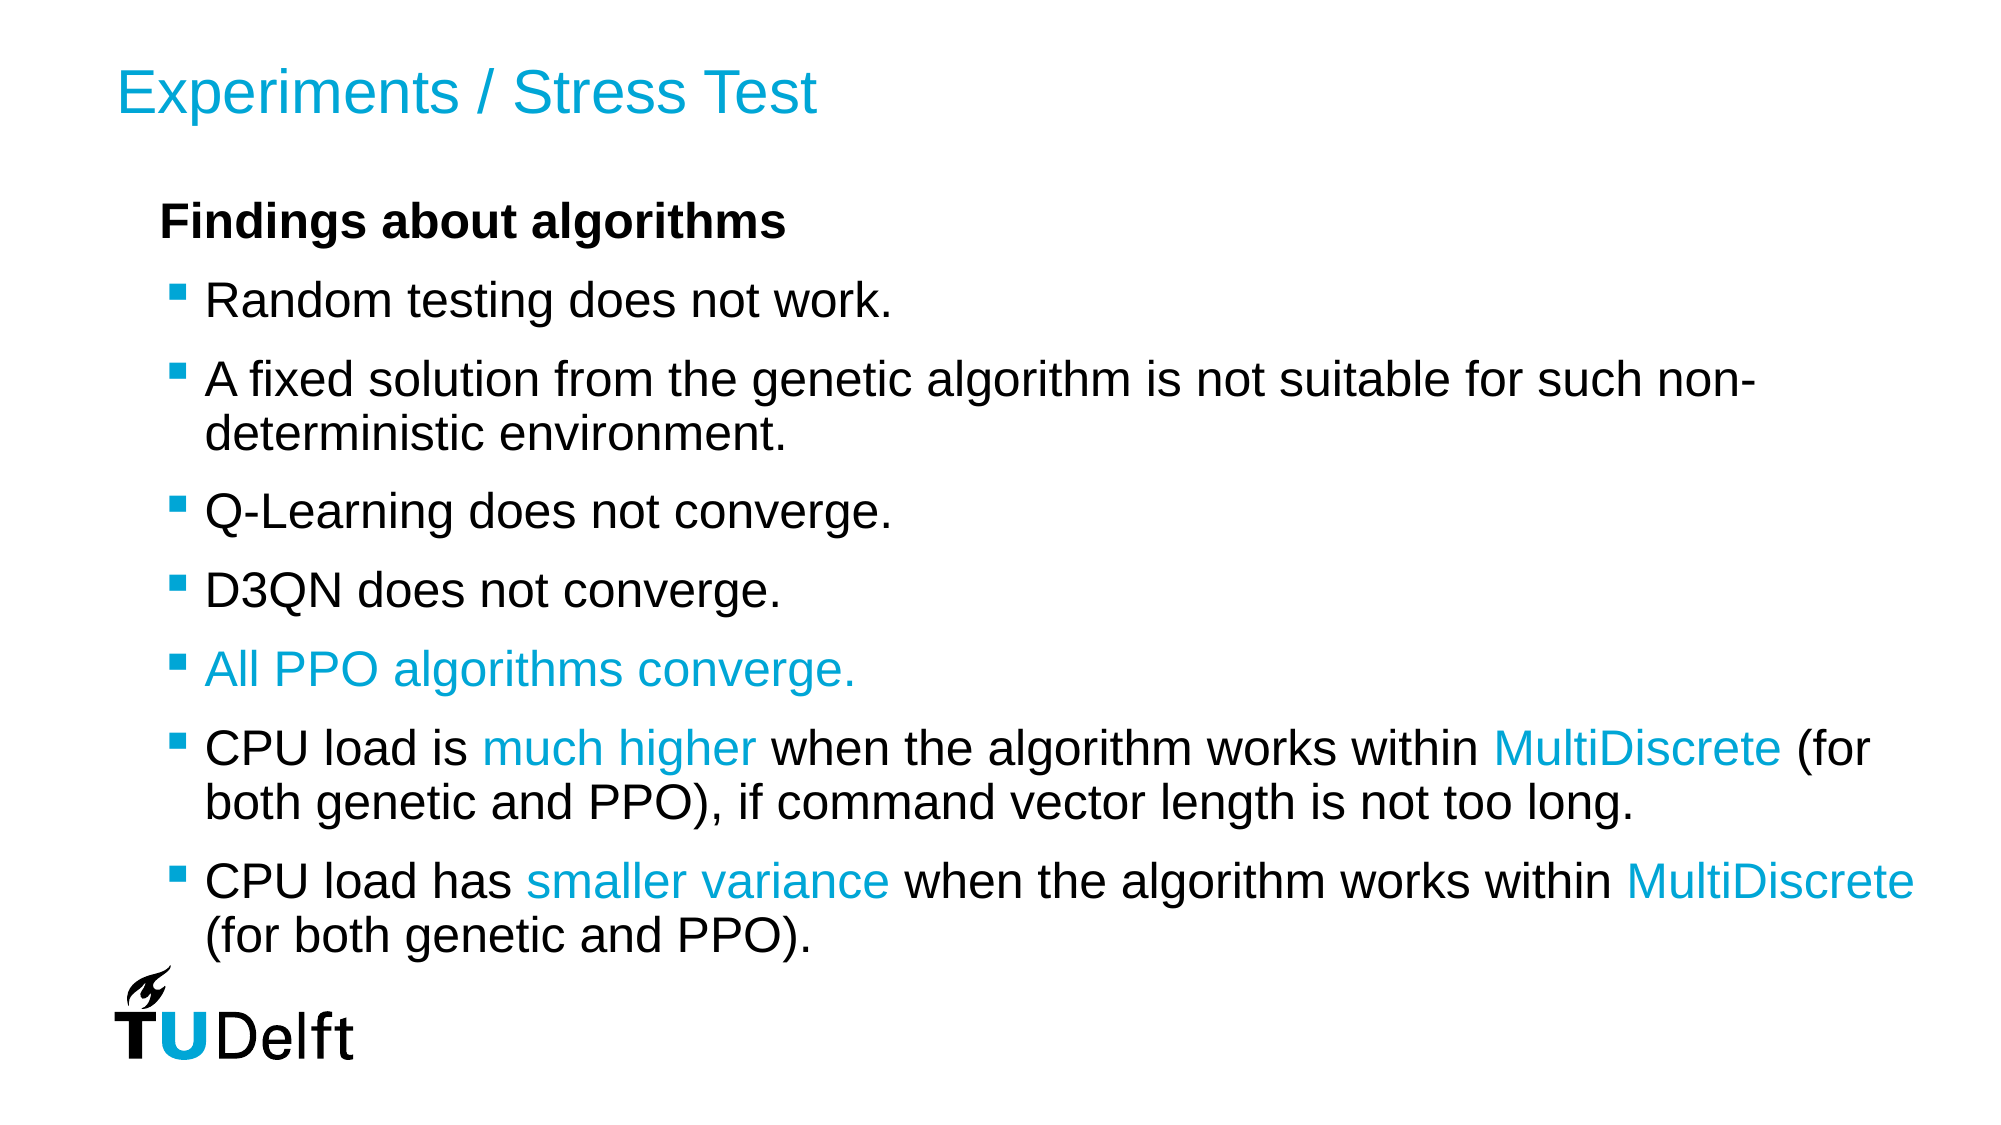

# Experiments / Stress Test
Findings about algorithms
Random testing does not work.
A fixed solution from the genetic algorithm is not suitable for such non-deterministic environment.
Q-Learning does not converge.
D3QN does not converge.
All PPO algorithms converge.
CPU load is much higher when the algorithm works within MultiDiscrete (for both genetic and PPO), if command vector length is not too long.
CPU load has smaller variance when the algorithm works within MultiDiscrete (for both genetic and PPO).